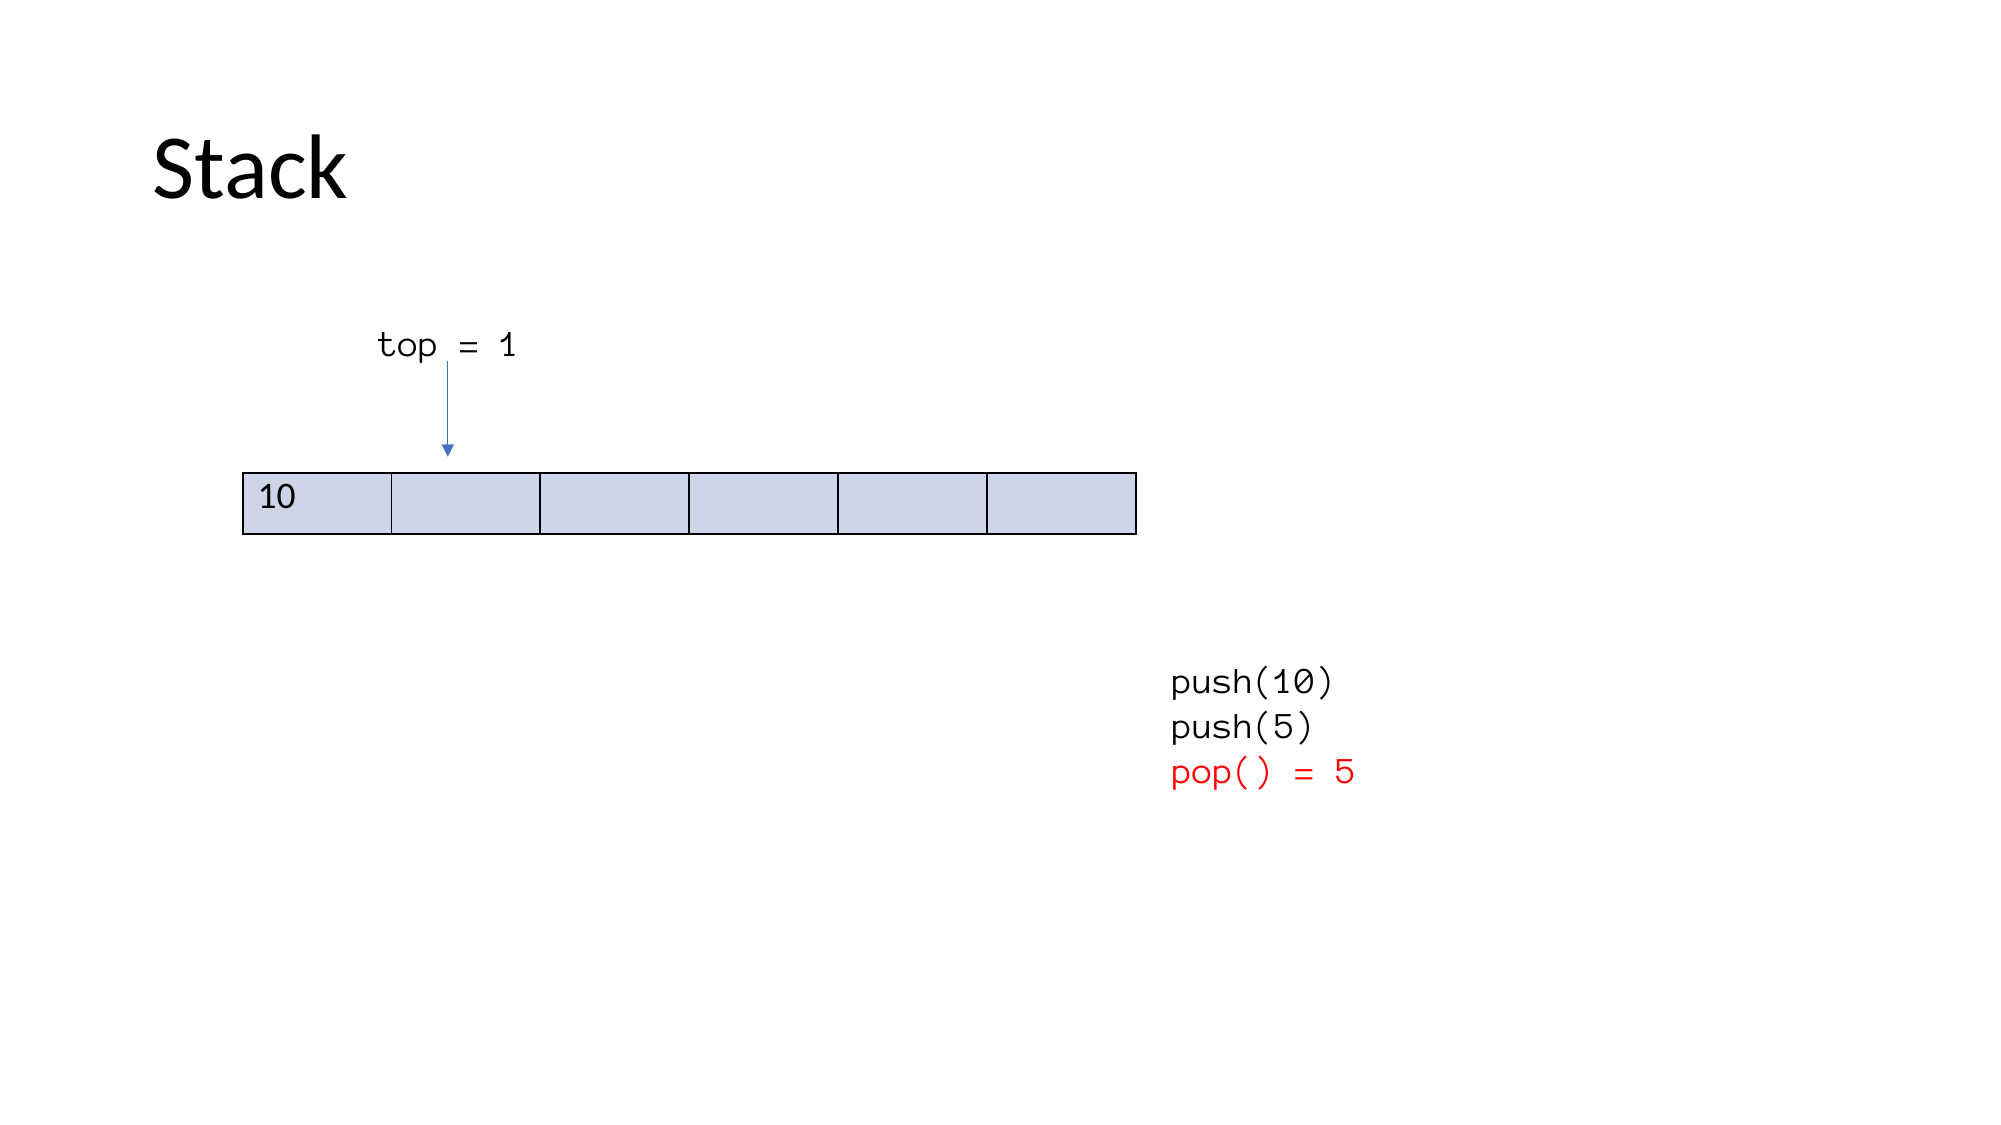

# Stack
top = 1
| 10 |  |  |  |  |  |
| --- | --- | --- | --- | --- | --- |
push(10)
push(5)
pop() = 5